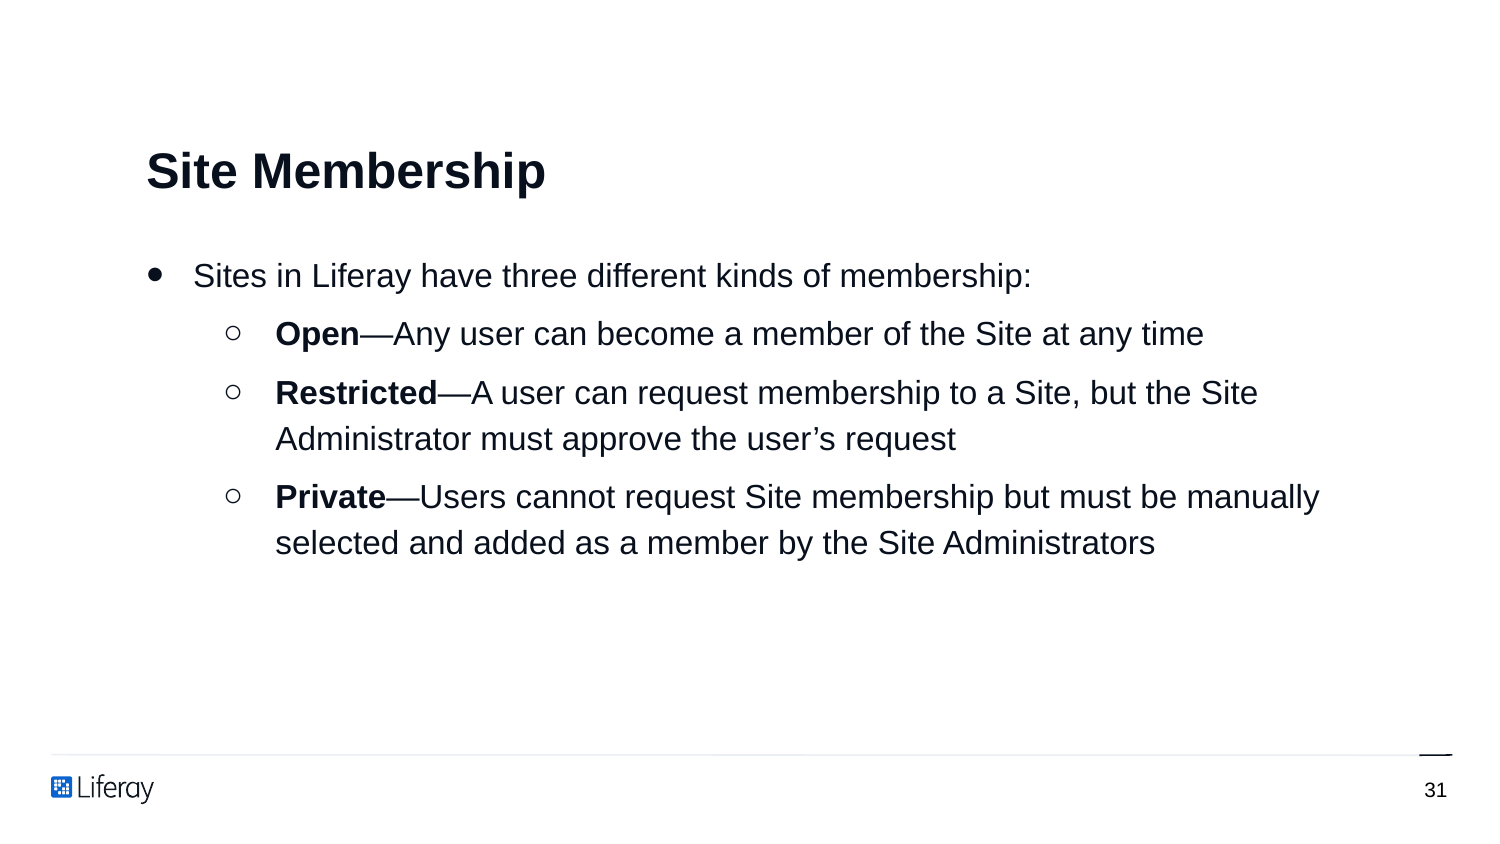

# Site Membership
Sites in Liferay have three different kinds of membership:
Open—Any user can become a member of the Site at any time
Restricted—A user can request membership to a Site, but the Site Administrator must approve the user’s request
Private—Users cannot request Site membership but must be manually selected and added as a member by the Site Administrators